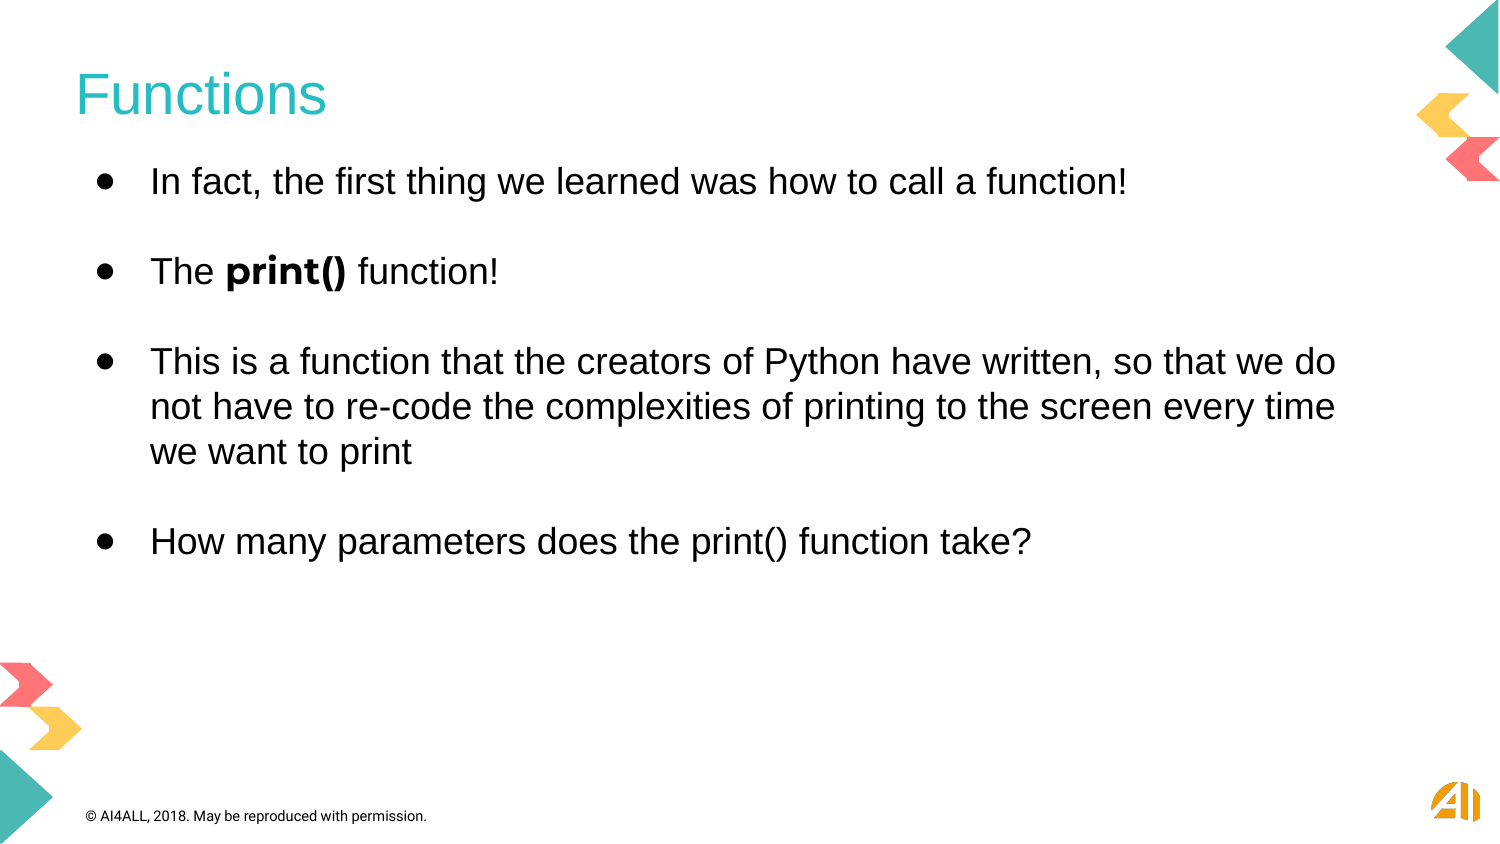

# Functions
In fact, the first thing we learned was how to call a function!

The print() function!

This is a function that the creators of Python have written, so that we do not have to re-code the complexities of printing to the screen every time we want to print

How many parameters does the print() function take?